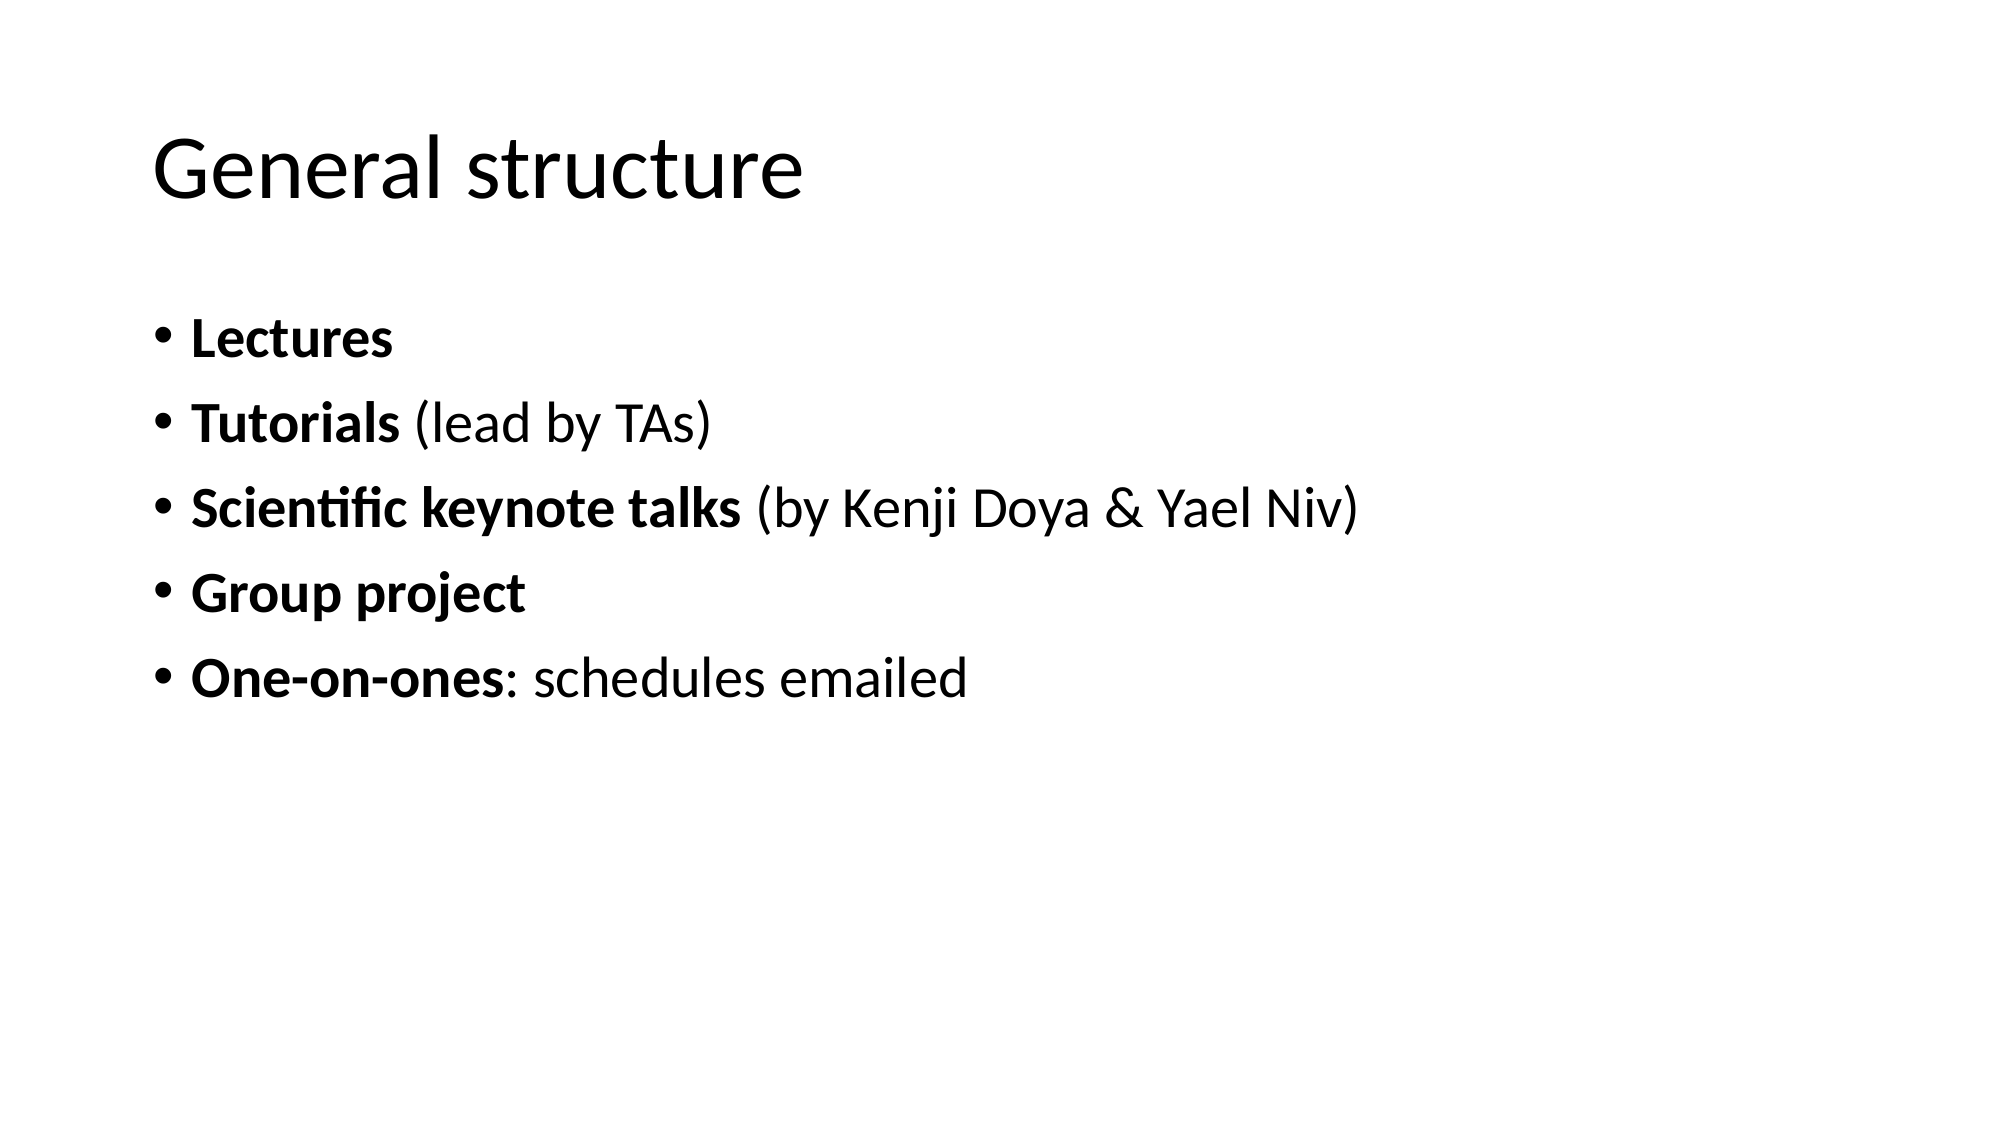

# General structure
Lectures
Tutorials (lead by TAs)
Scientific keynote talks (by Kenji Doya & Yael Niv)
Group project
One-on-ones: schedules emailed